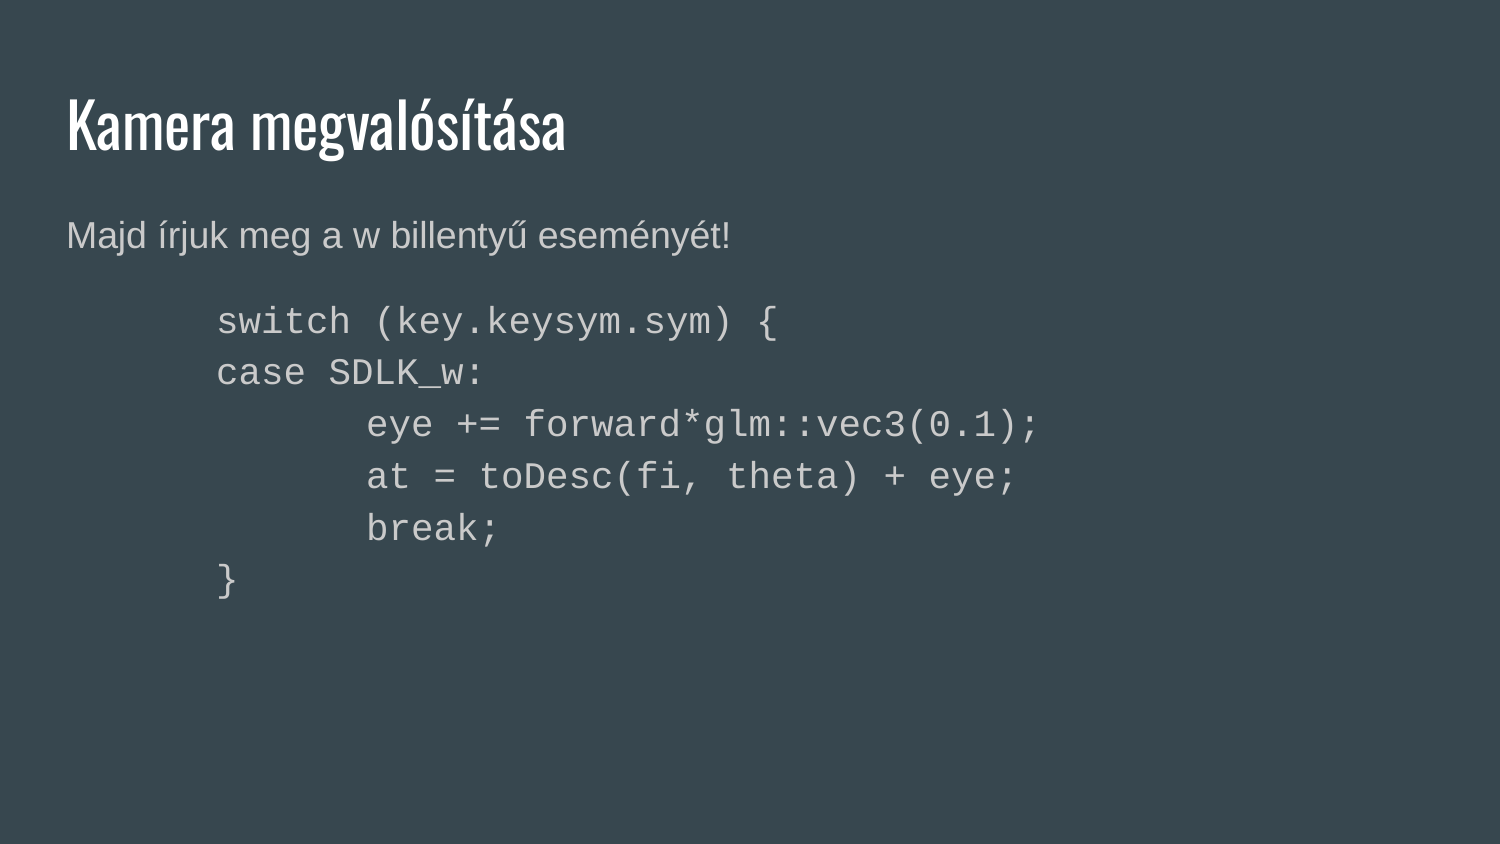

# Kamera megvalósítása
Majd írjuk meg a w billentyű eseményét!
	switch (key.keysym.sym) {
	case SDLK_w:
		eye += forward*glm::vec3(0.1);
		at = toDesc(fi, theta) + eye;
		break;
	}